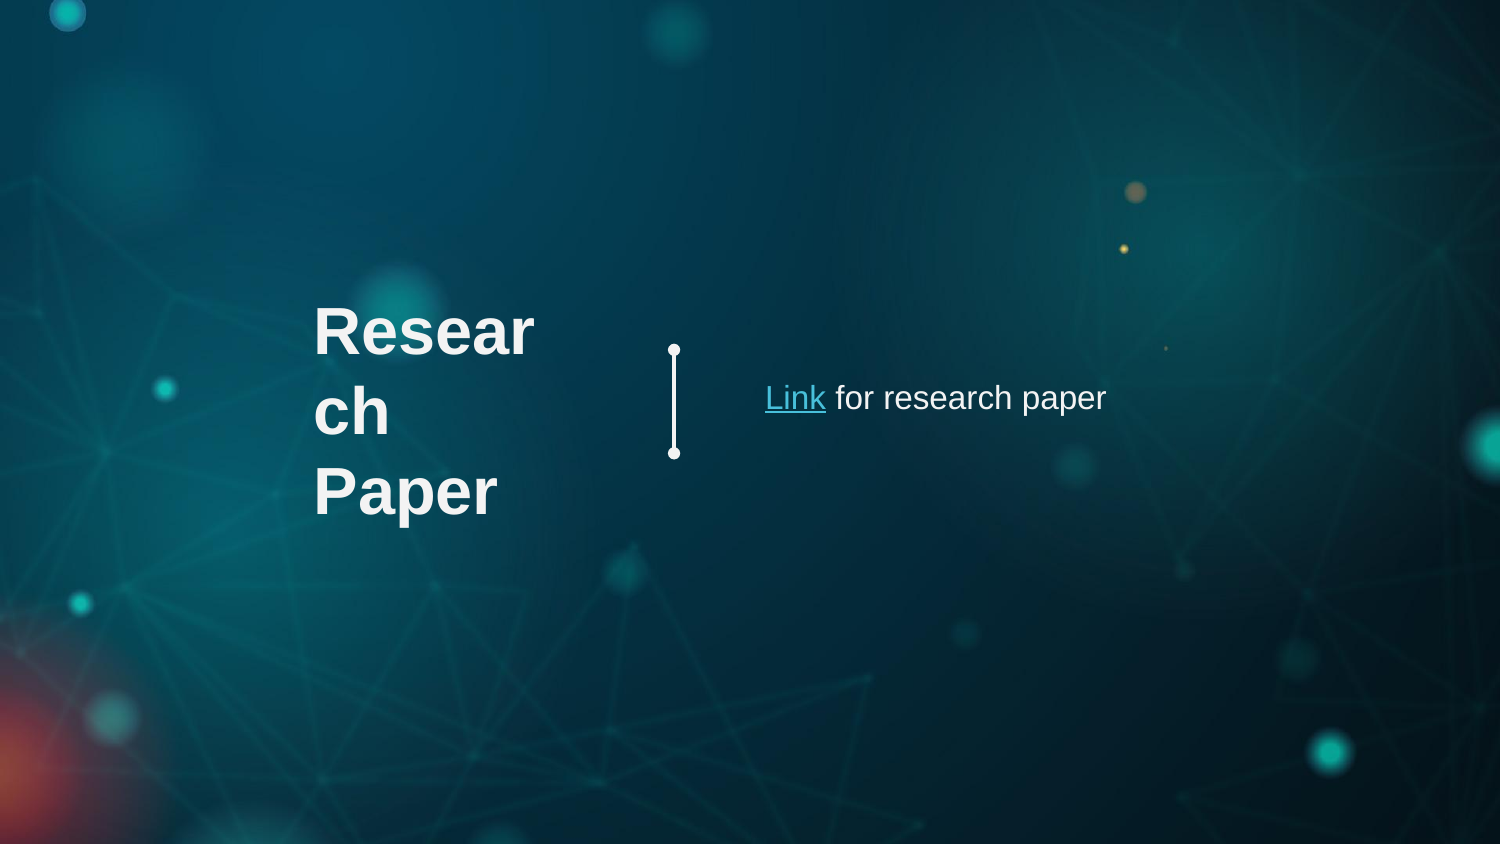

# Research Paper
Link for research paper